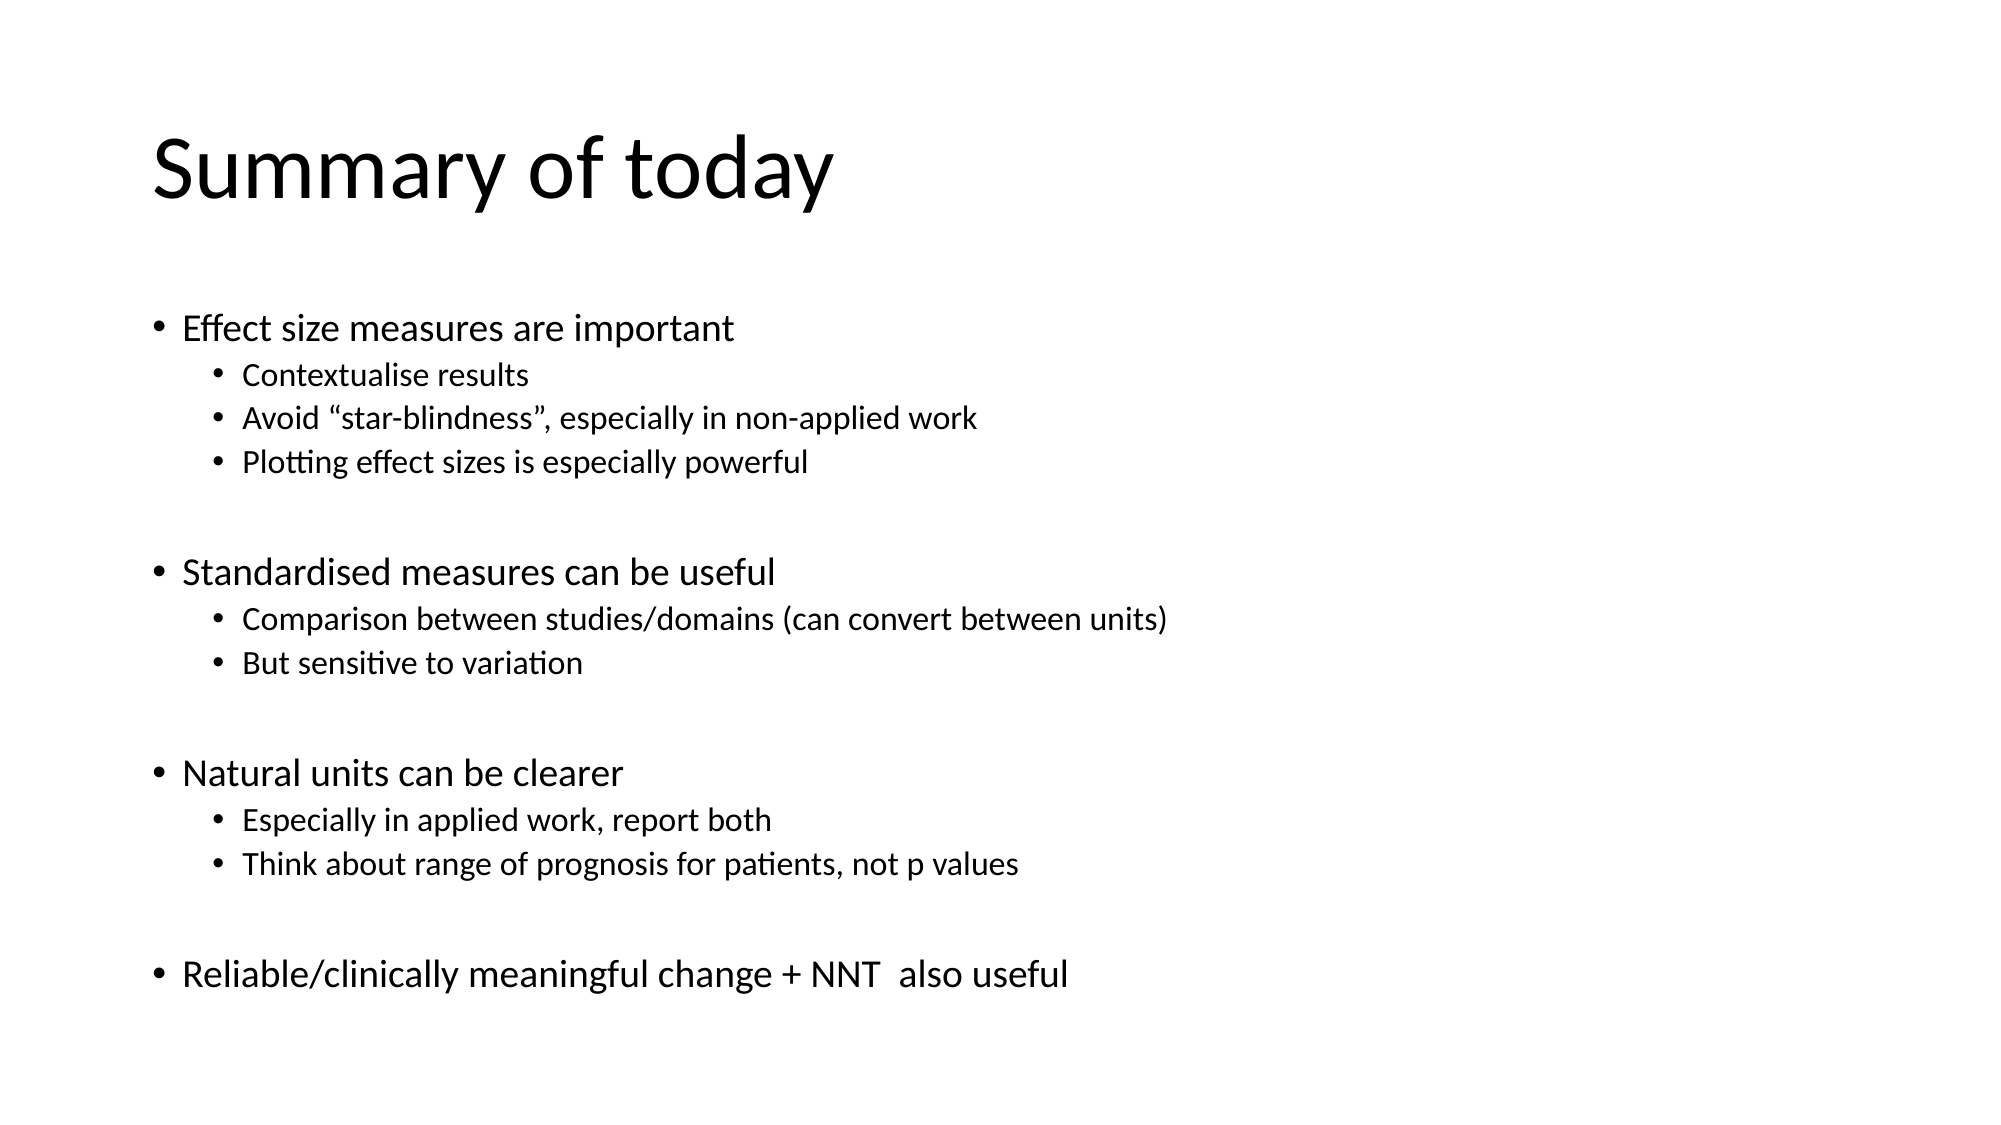

# Summary of today
Effect size measures are important
Contextualise results
Avoid “star-blindness”, especially in non-applied work
Plotting effect sizes is especially powerful

Standardised measures can be useful
Comparison between studies/domains (can convert between units)
But sensitive to variation

Natural units can be clearer
Especially in applied work, report both
Think about range of prognosis for patients, not p values

Reliable/clinically meaningful change + NNT  also useful